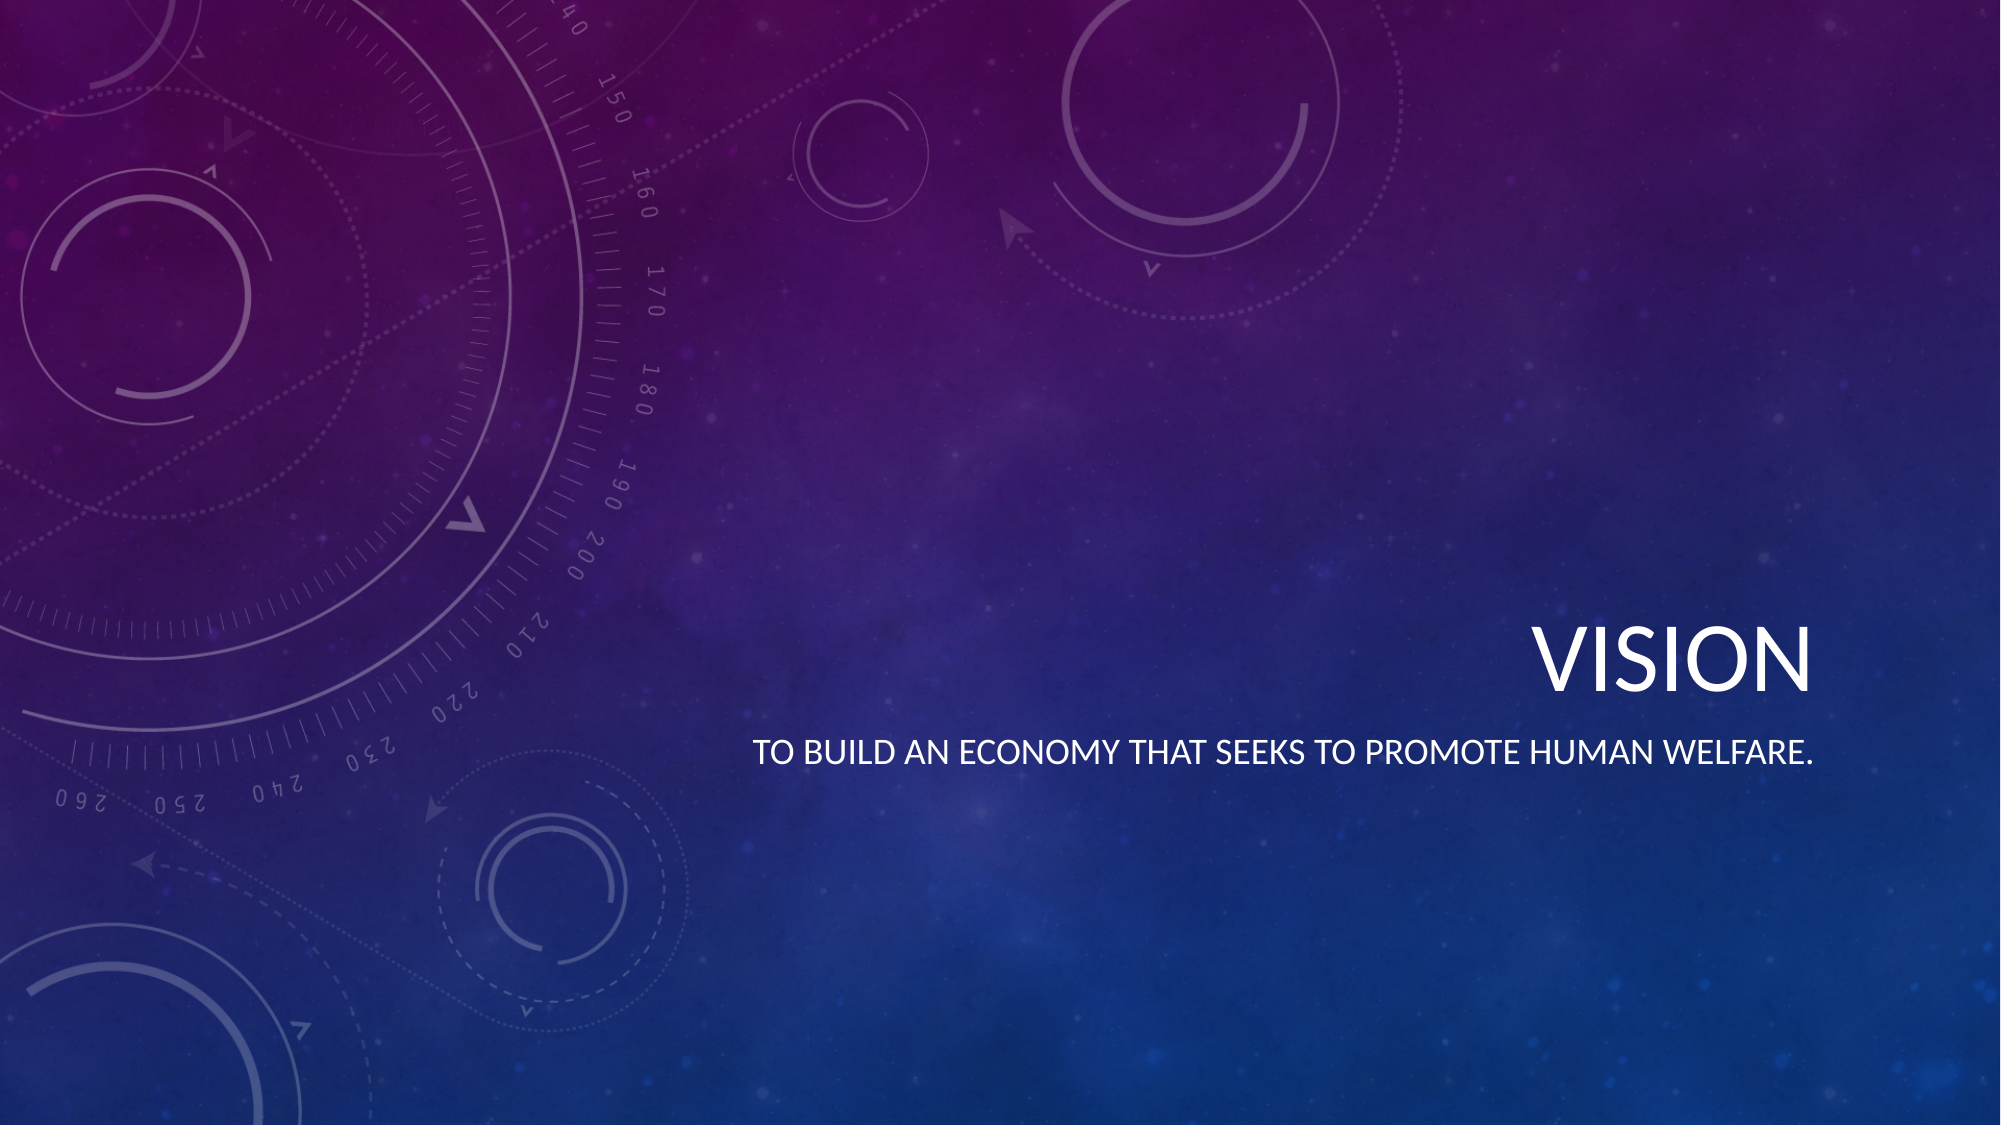

# VISION
To build an economy that seeks to promote human welfare.